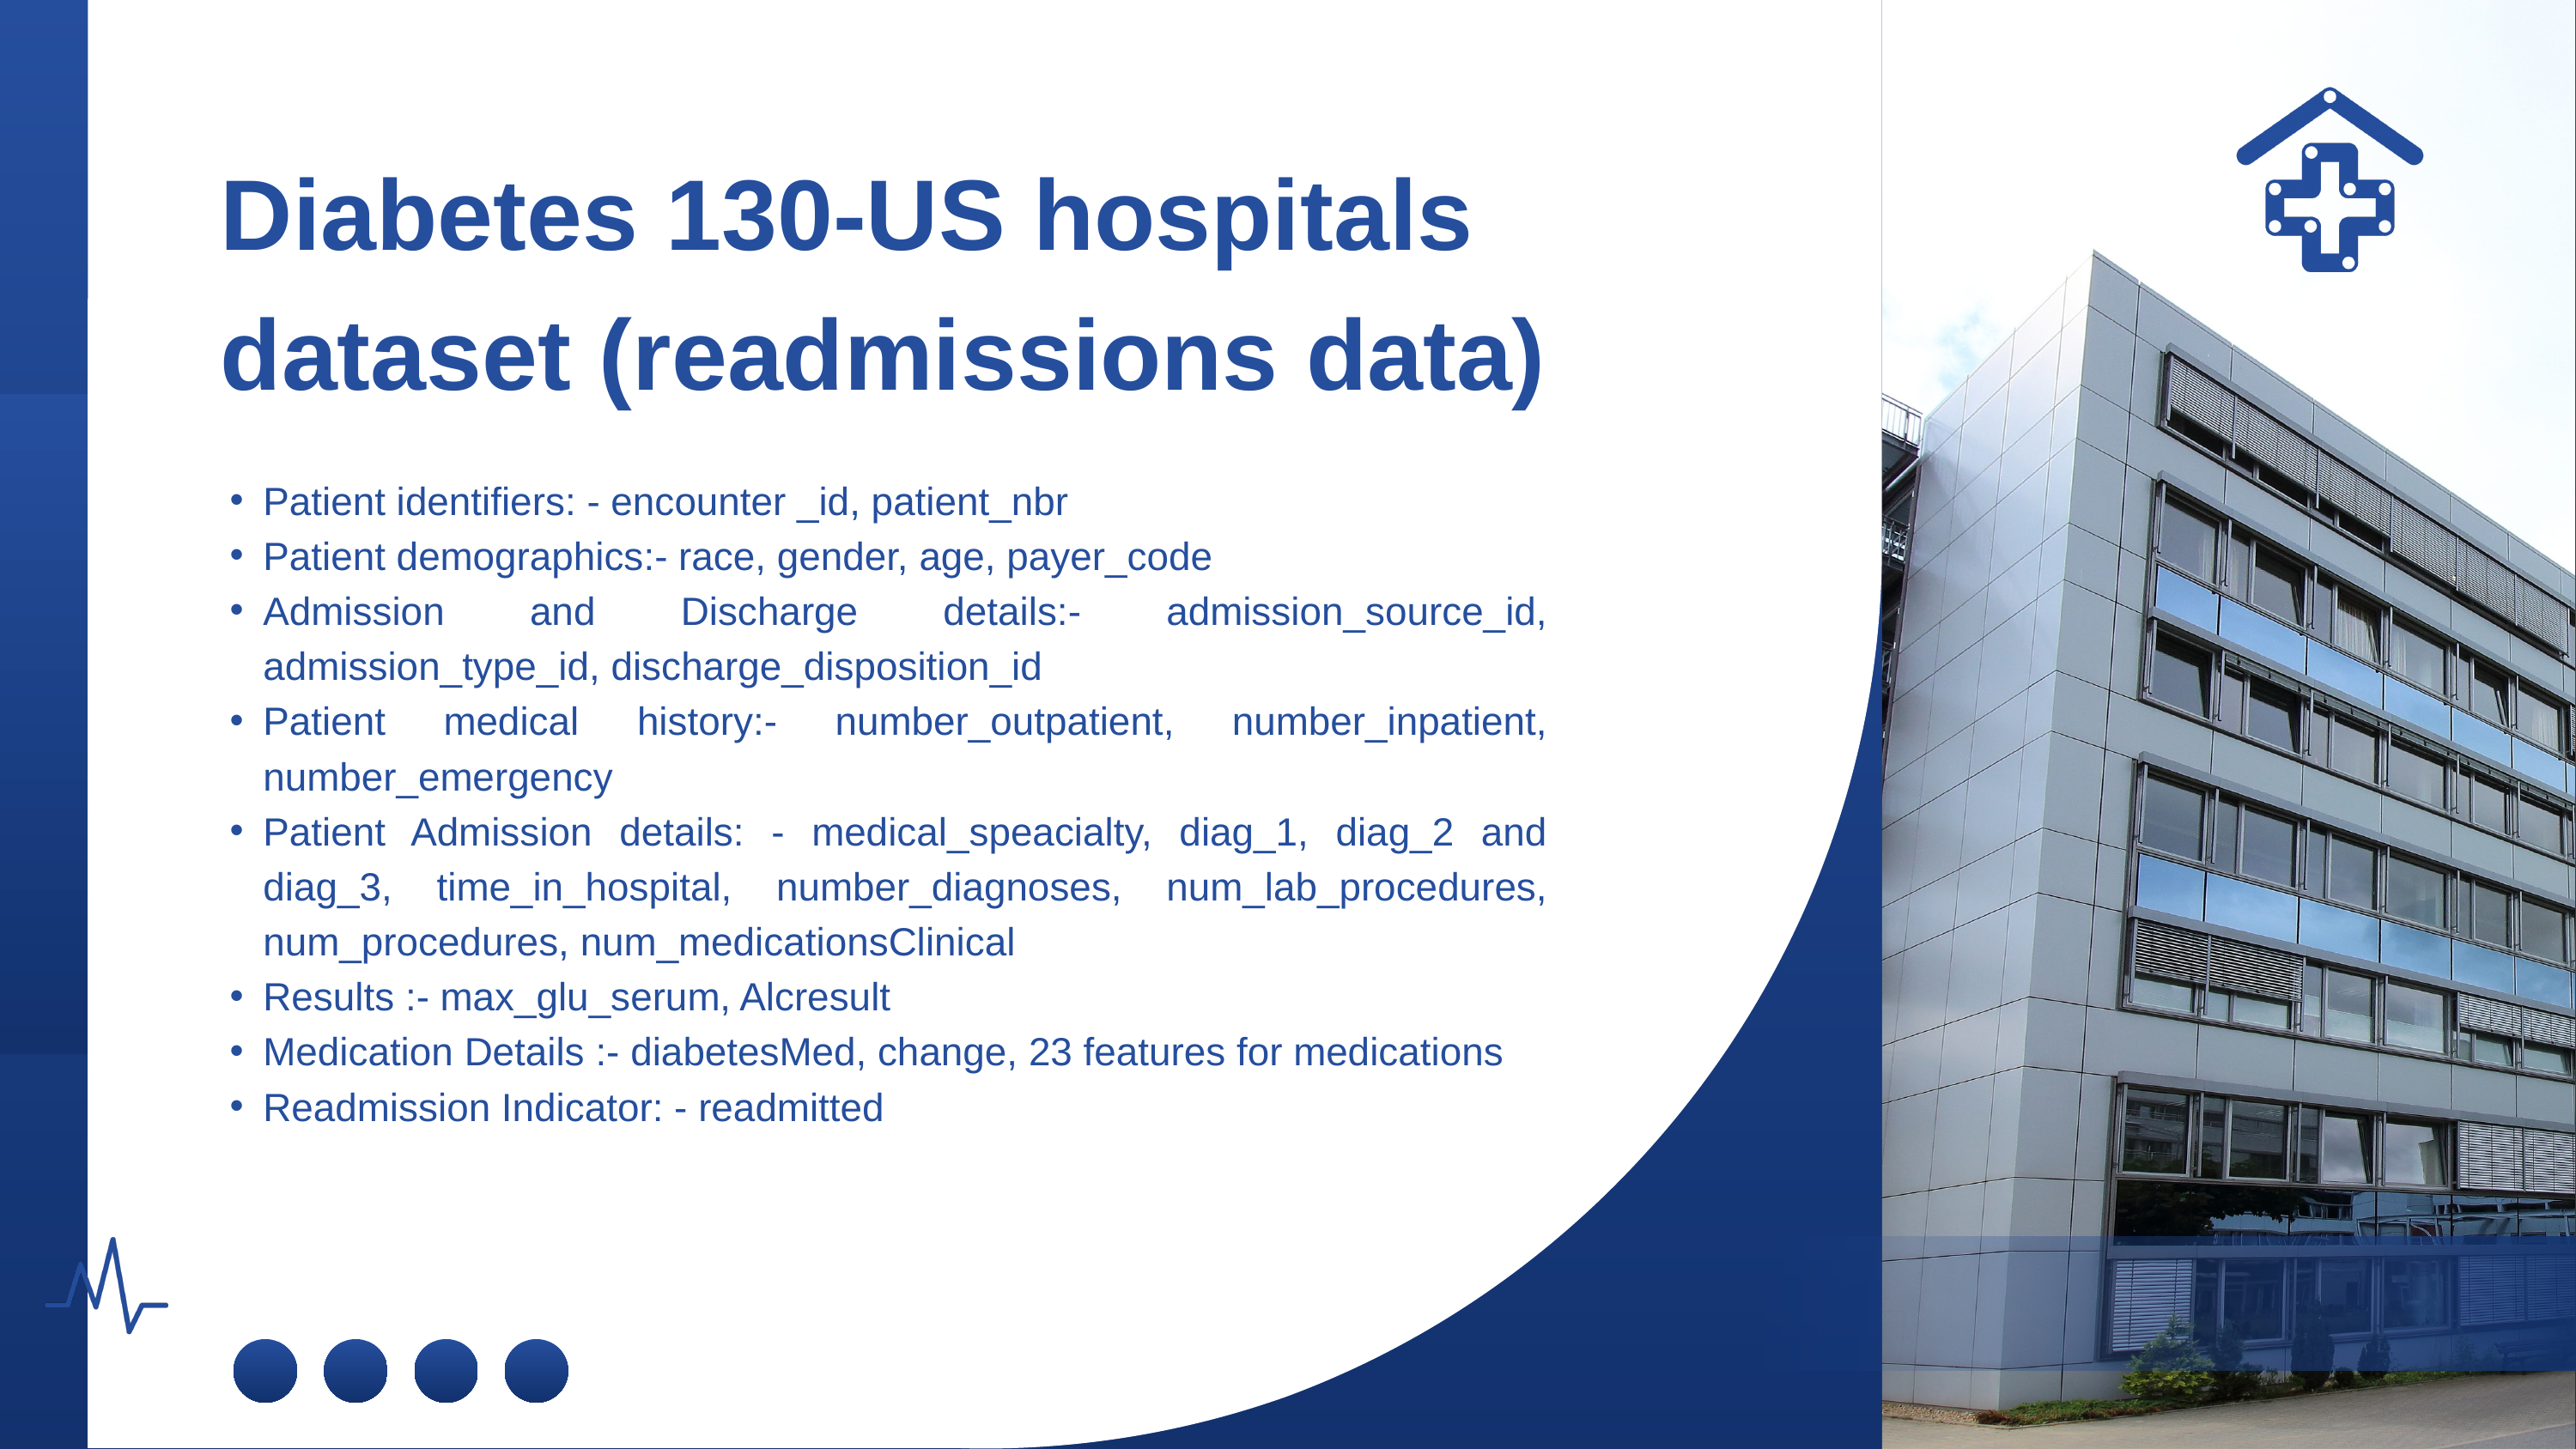

Diabetes 130-US hospitals dataset (readmissions data)

Patient identifiers: - encounter _id, patient_nbr
Patient demographics:- race, gender, age, payer_code
Admission and Discharge details:- admission_source_id, admission_type_id, discharge_disposition_id
Patient medical history:- number_outpatient, number_inpatient, number_emergency
Patient Admission details: - medical_speacialty, diag_1, diag_2 and diag_3, time_in_hospital, number_diagnoses, num_lab_procedures, num_procedures, num_medicationsClinical
Results :- max_glu_serum, Alcresult
Medication Details :- diabetesMed, change, 23 features for medications
Readmission Indicator: - readmitted